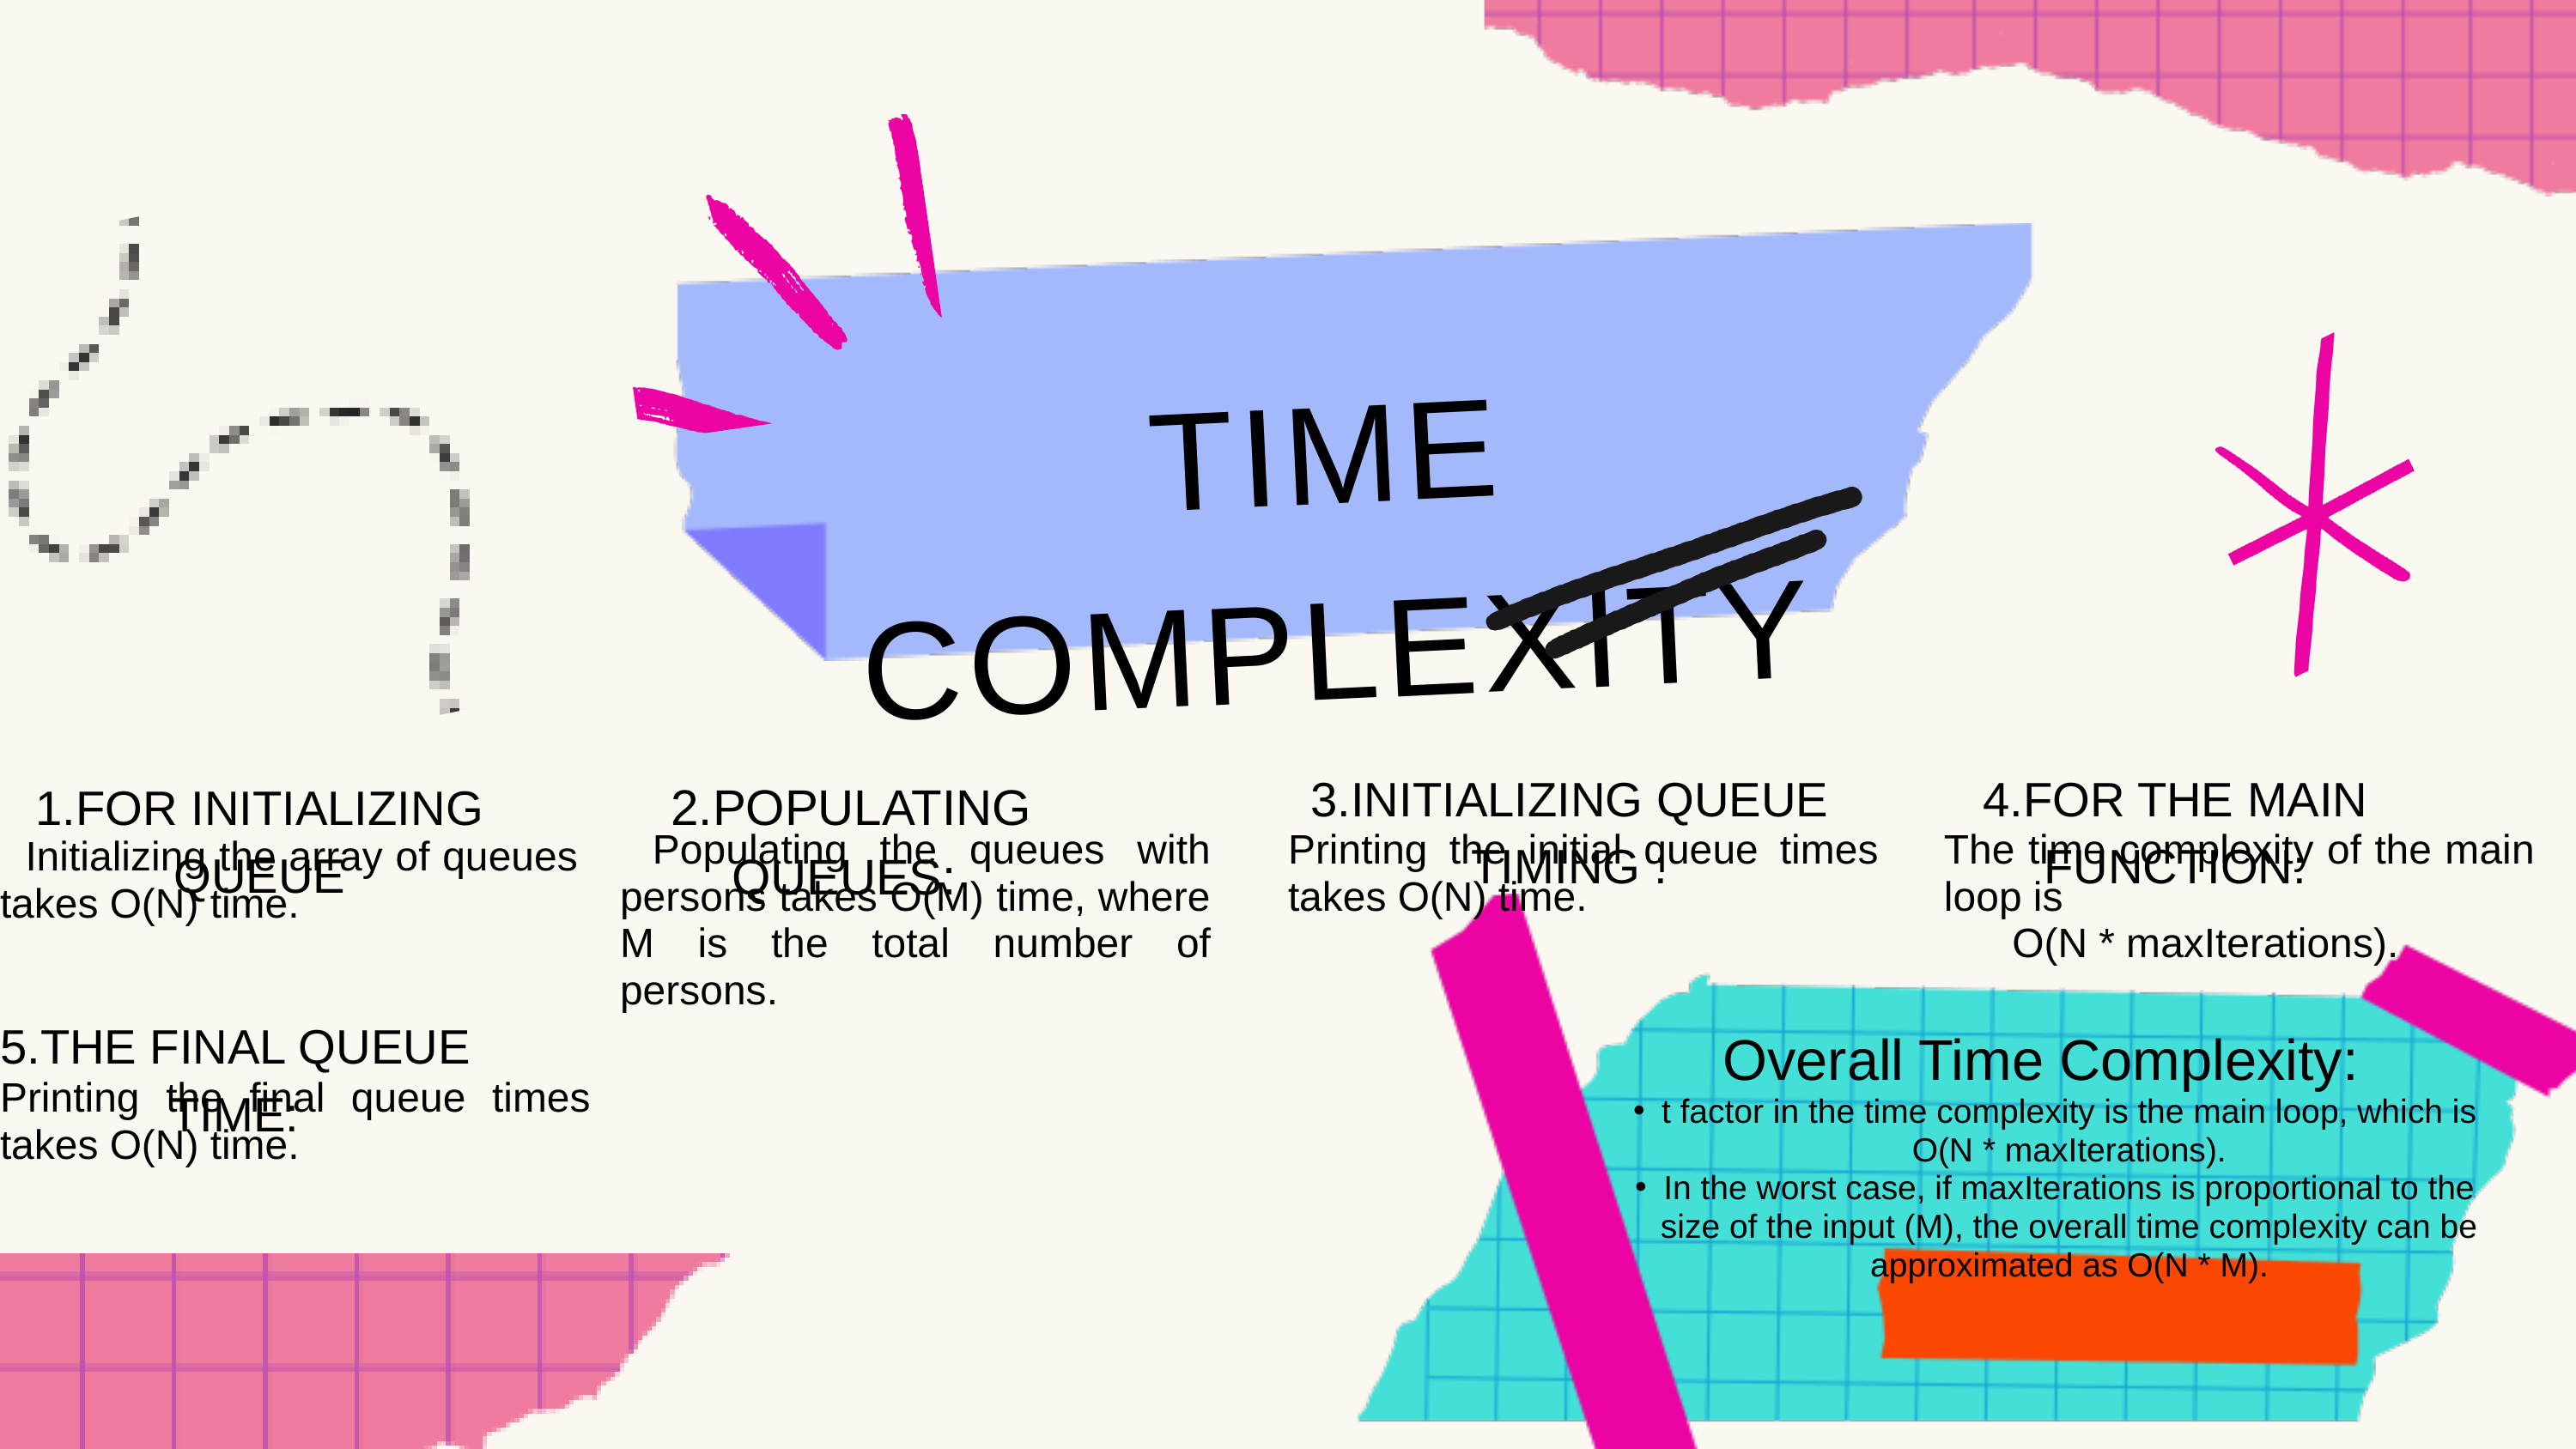

TIME COMPLEXITY

3.INITIALIZING QUEUE TIMING :
4.FOR THE MAIN FUNCTION:
2.POPULATING QUEUES:
1.FOR INITIALIZING QUEUE

  Initializing the array of queues  takes O(N) time.

 Populating the queues with persons takes O(M) time, where M is the total number of persons.
Printing the initial queue times takes O(N) time.
The time complexity of the main loop is
      O(N * maxIterations).

5.THE FINAL QUEUE TIME:
Overall Time Complexity:
t factor in the time complexity is the main loop, which is O(N * maxIterations).
In the worst case, if maxIterations is proportional to the size of the input (M), the overall time complexity can be approximated as O(N * M).

Printing the final queue times takes O(N) time.